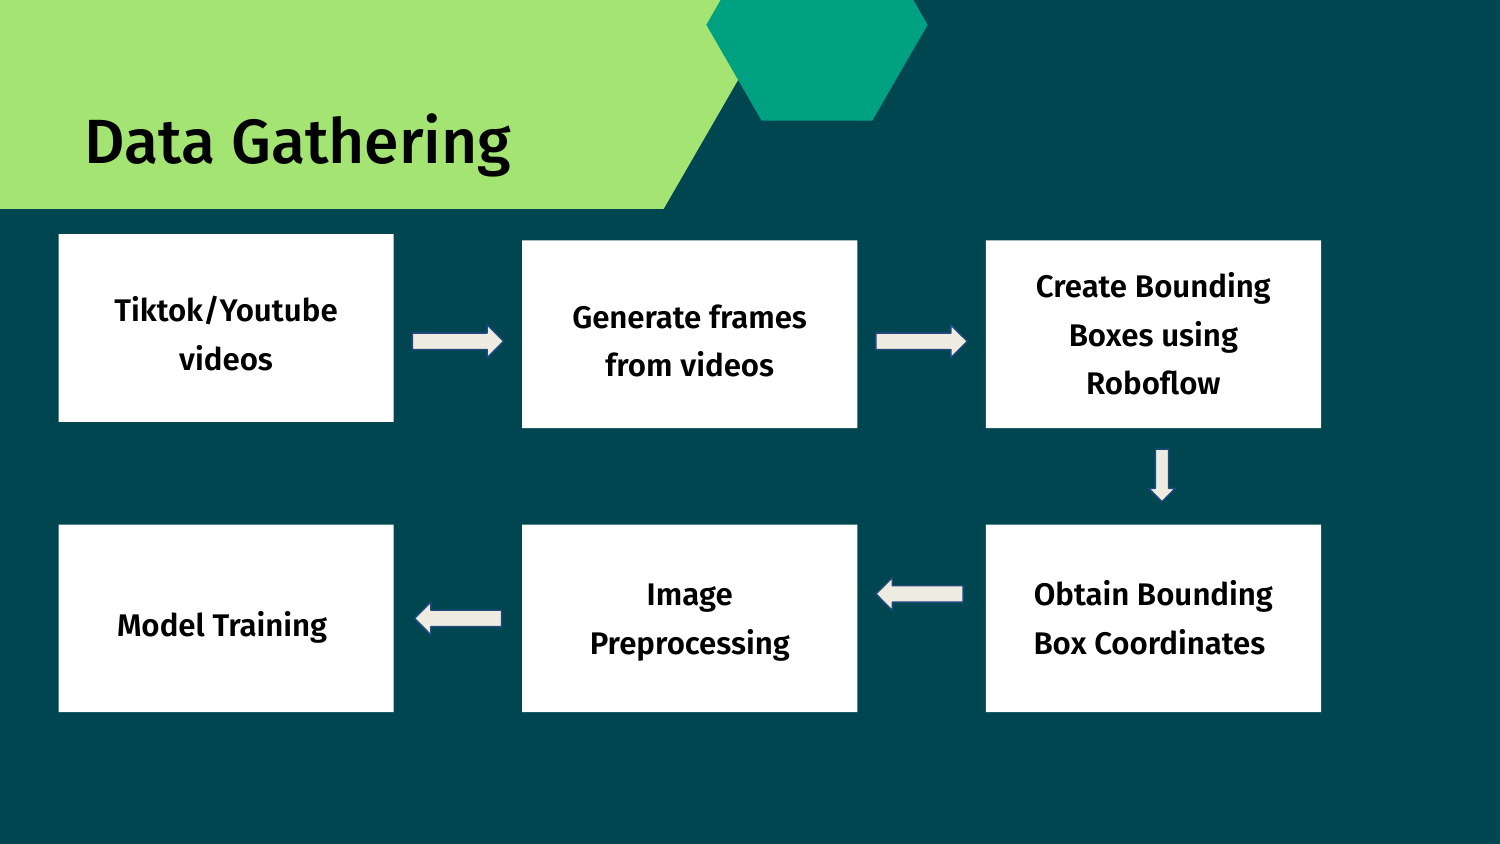

Data Gathering
Tiktok/Youtube videos
Generate frames from videos
Create Bounding Boxes using Roboflow

Model Training
Image Preprocessing

Obtain Bounding Box Coordinates